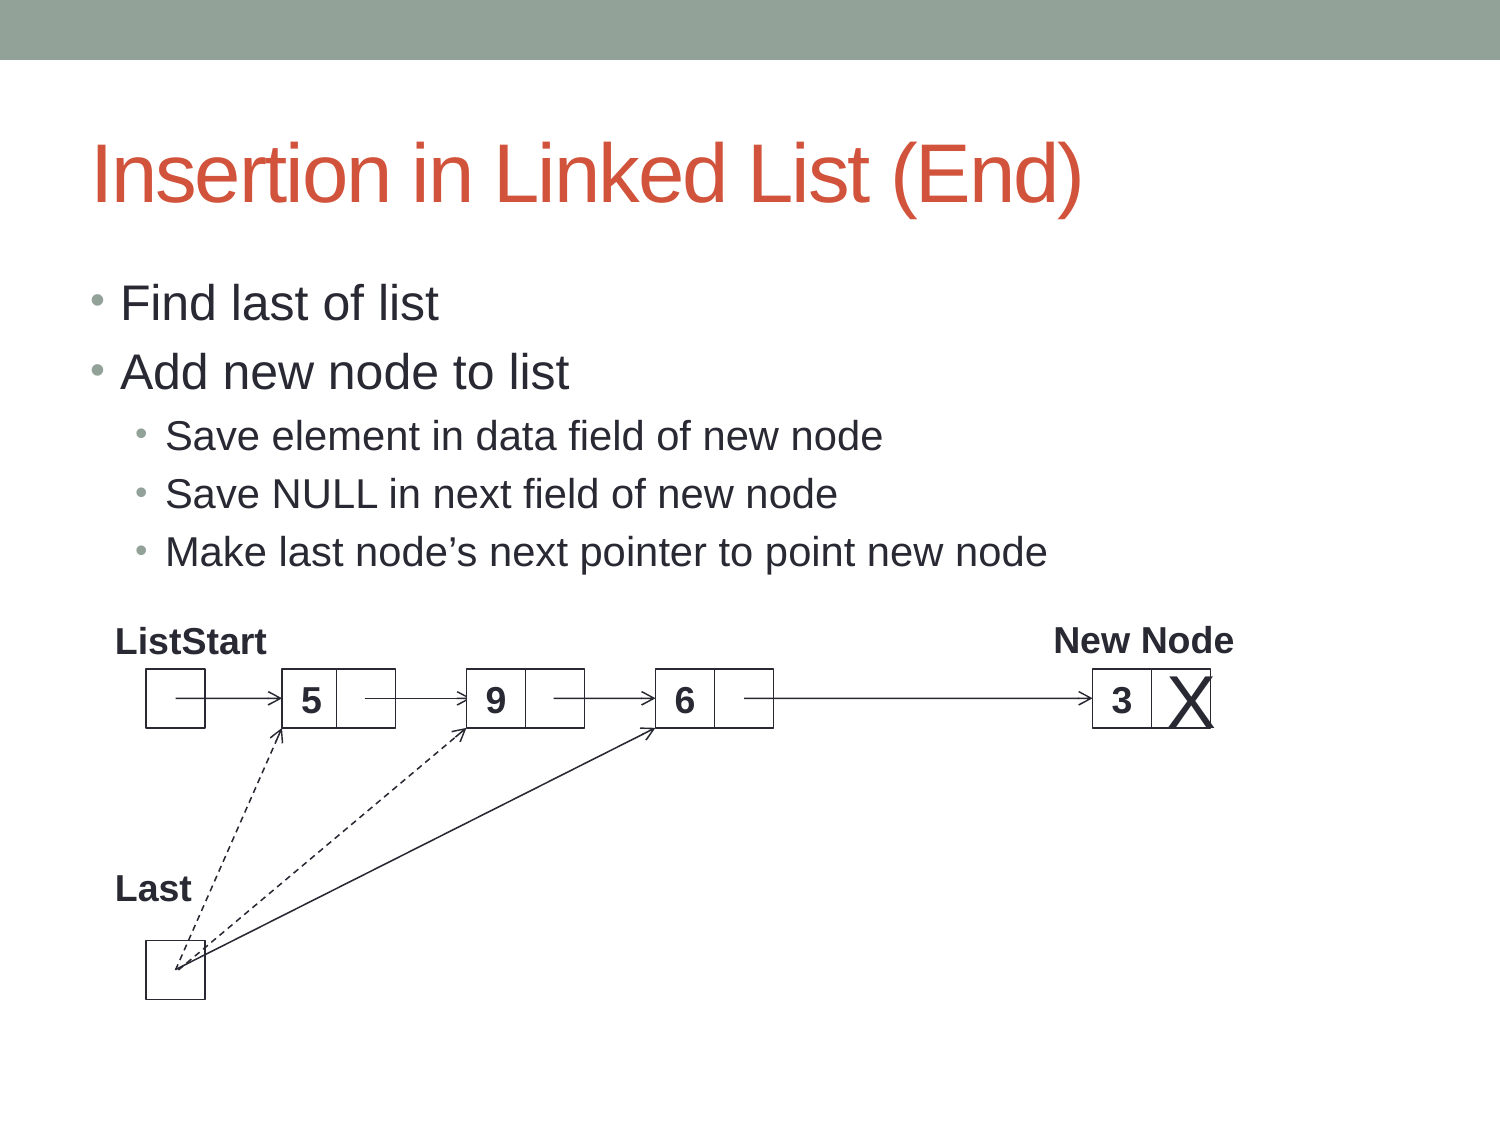

# Insertion in Linked List (End)
Find last of list
Add new node to list
Save element in data field of new node
Save NULL in next field of new node
Make last node’s next pointer to point new node
New Node
ListStart

5

9

6

3
X
Last